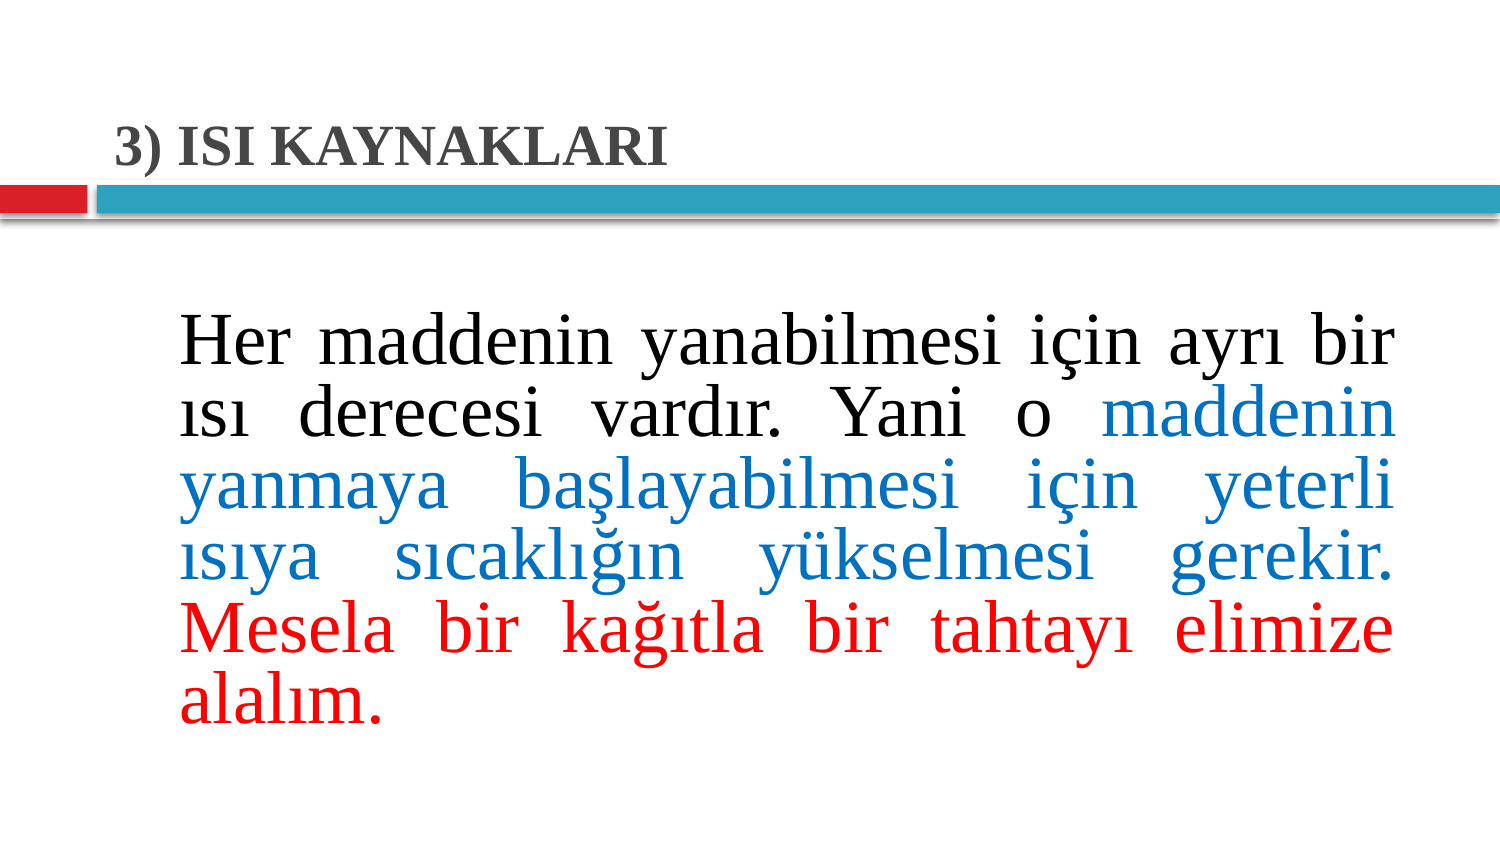

# 3) ISI KAYNAKLARI

	Her maddenin yanabilmesi için ayrı bir ısı derecesi vardır. Yani o maddenin yanmaya başlayabilmesi için yeterli ısıya sıcaklığın yükselmesi gerekir. Mesela bir kağıtla bir tahtayı elimize alalım.